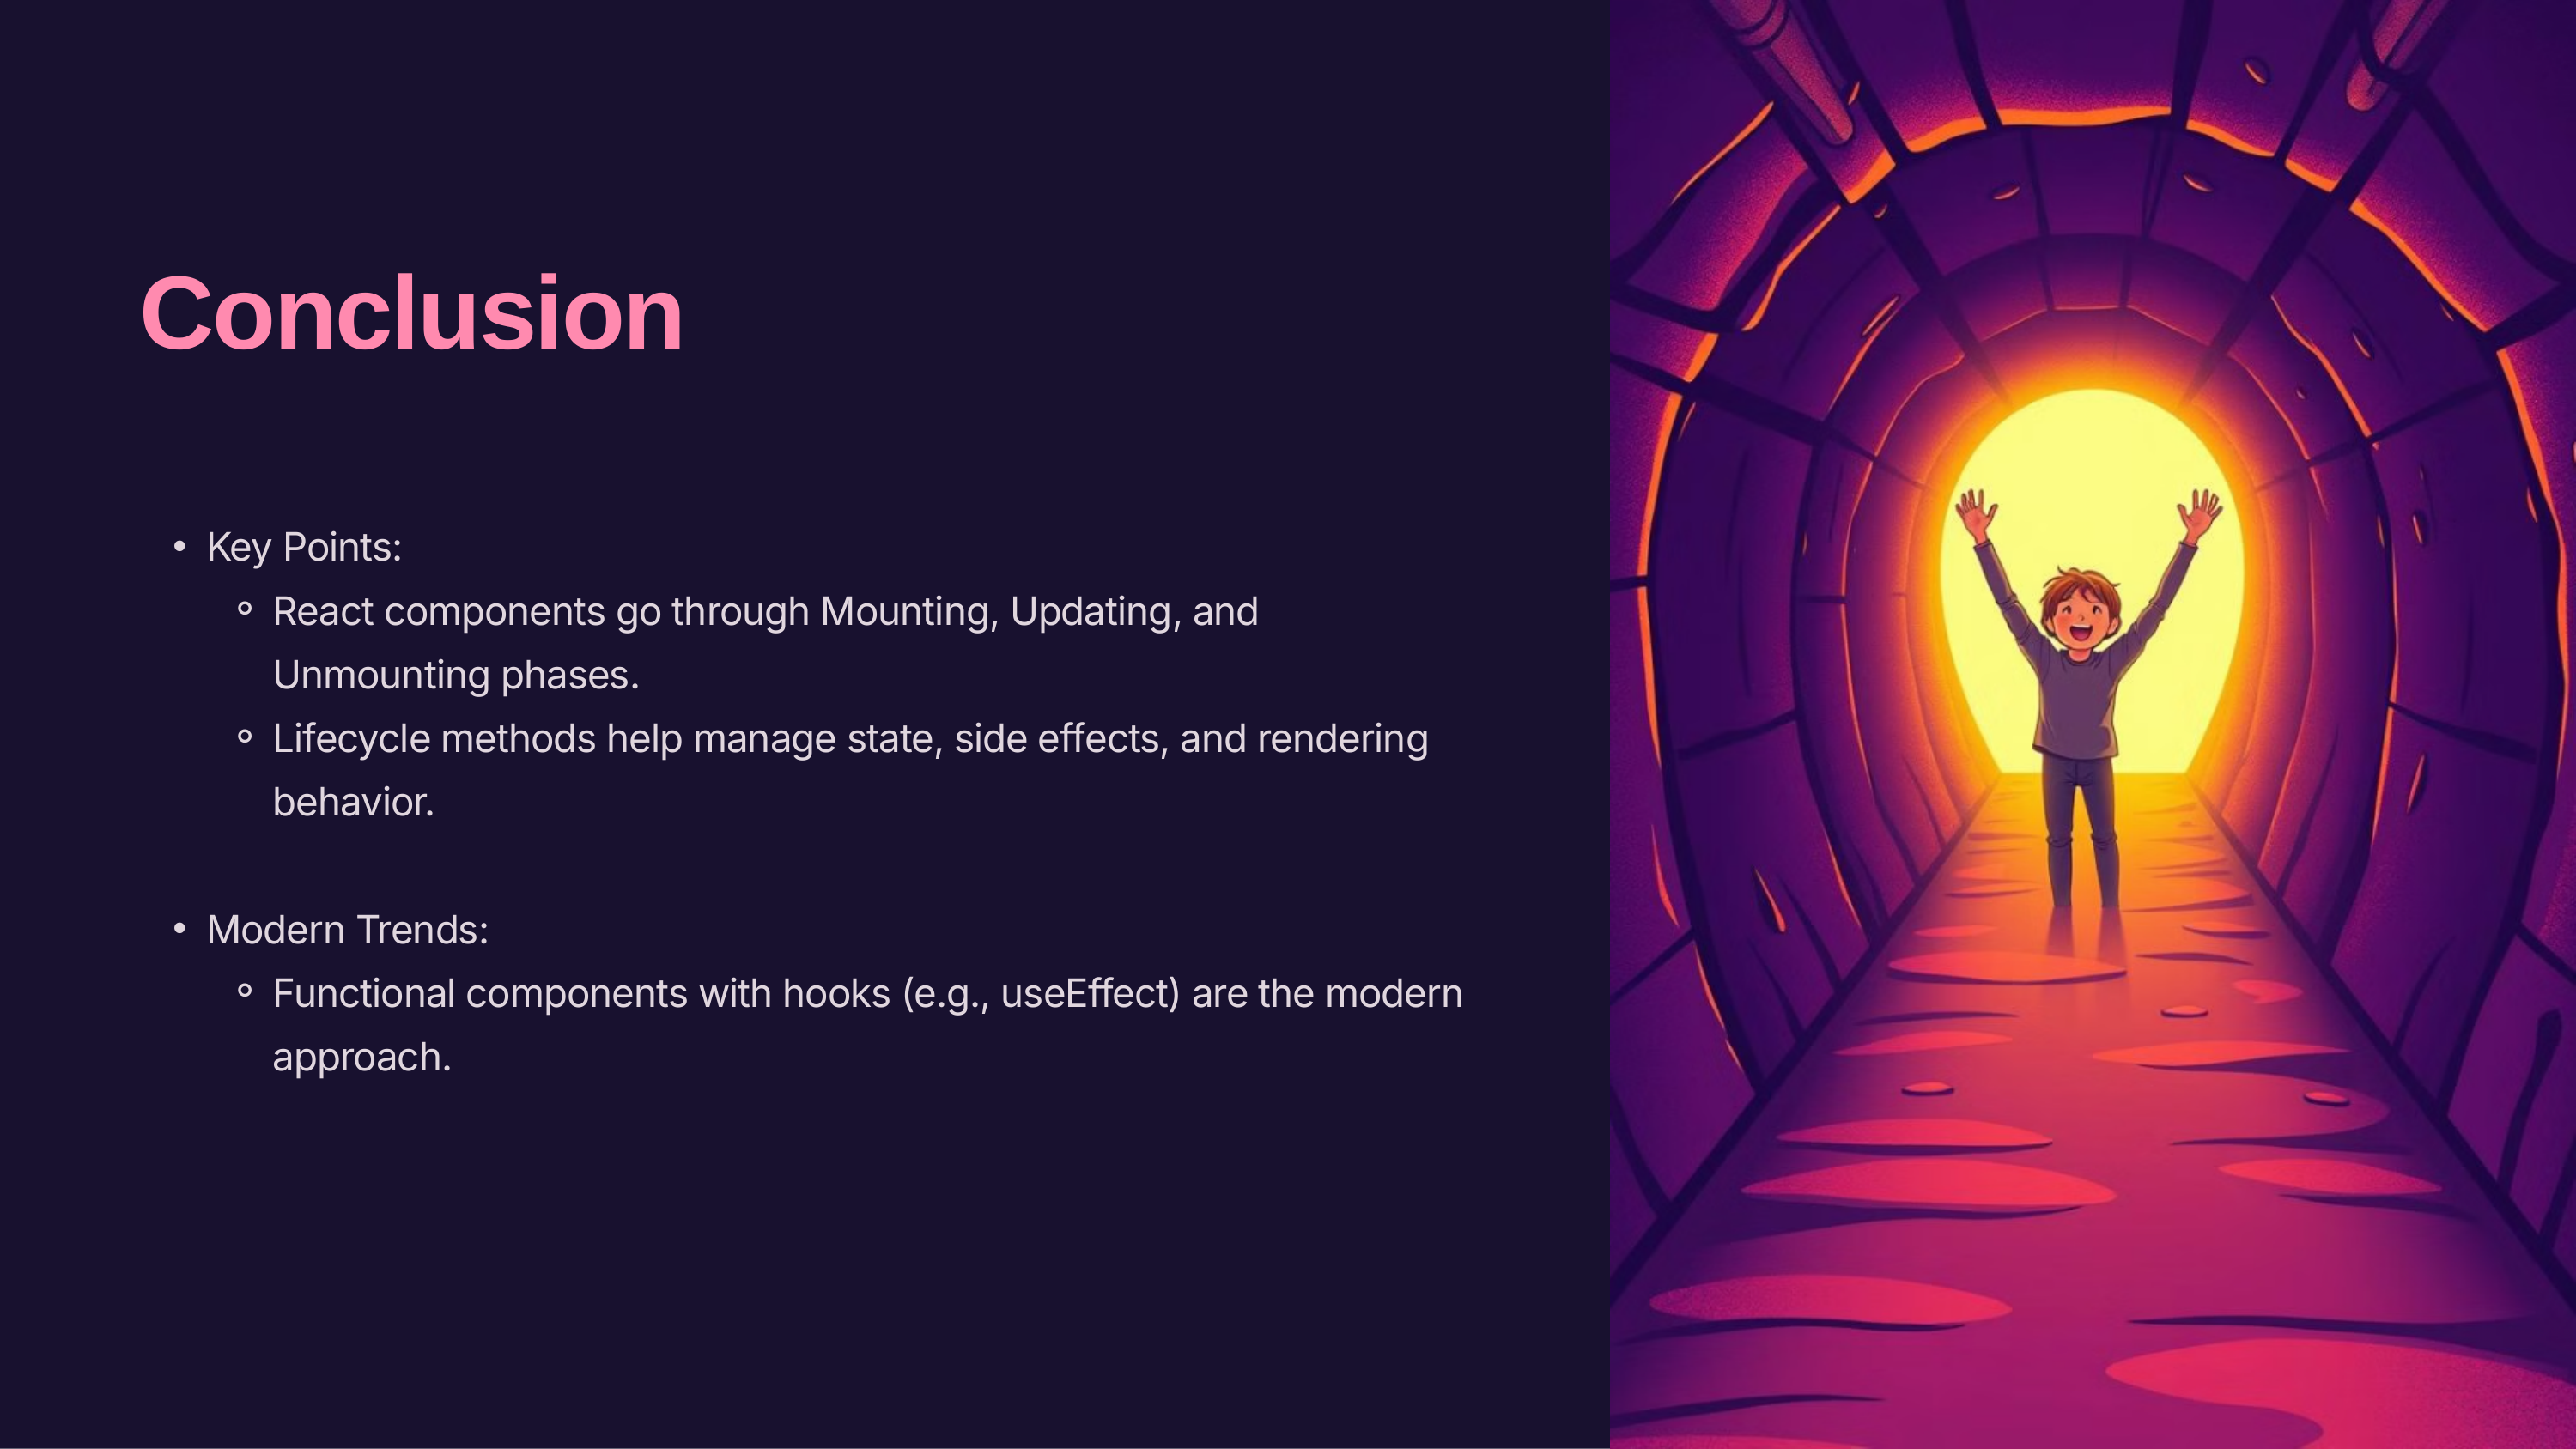

Conclusion
Key Points:
React components go through Mounting, Updating, and Unmounting phases.
Lifecycle methods help manage state, side effects, and rendering behavior.

Modern Trends:
Functional components with hooks (e.g., useEffect) are the modern approach.